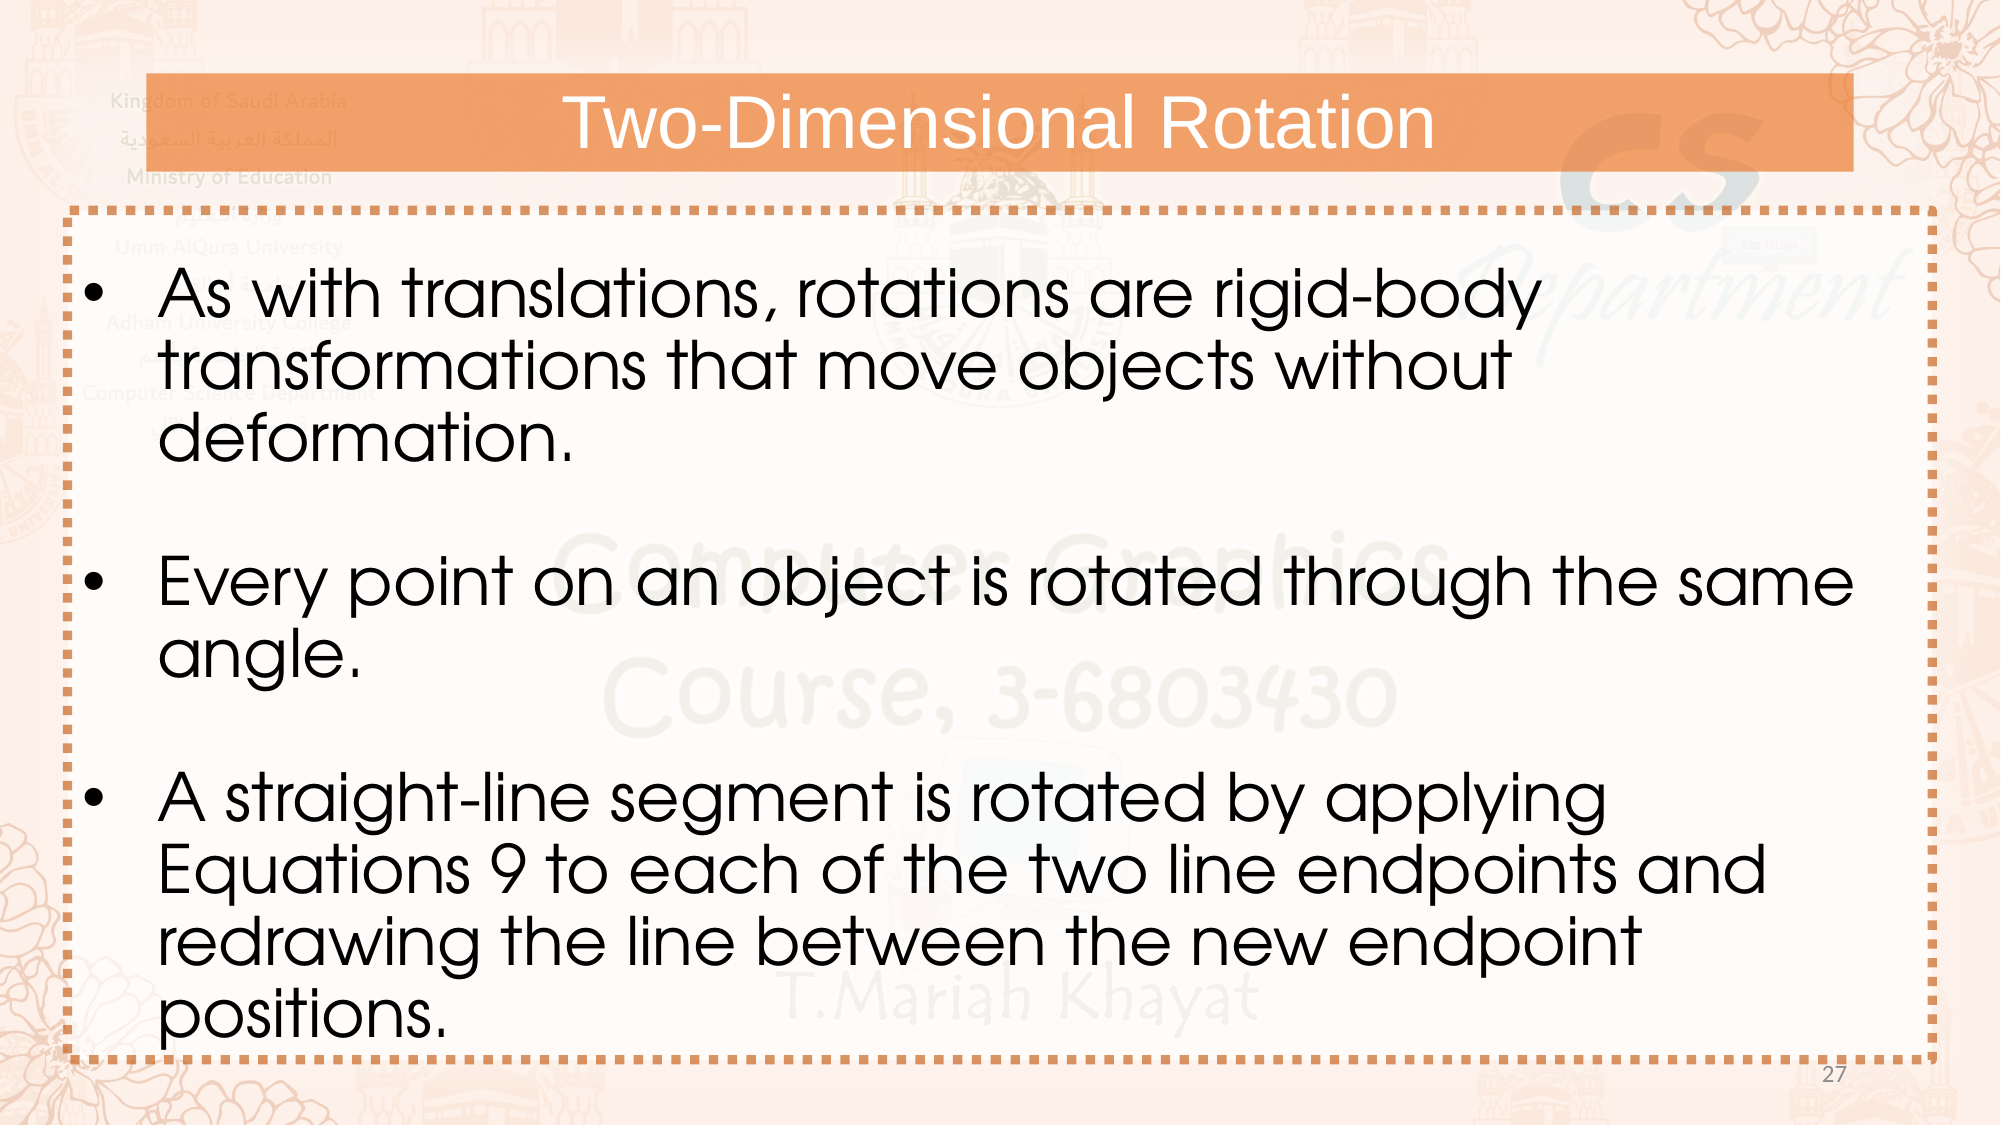

Two-Dimensional Rotation
As with translations, rotations are rigid-body transformations that move objects without deformation.

Every point on an object is rotated through the same angle.

A straight-line segment is rotated by applying Equations 9 to each of the two line endpoints and redrawing the line between the new endpoint positions.
27